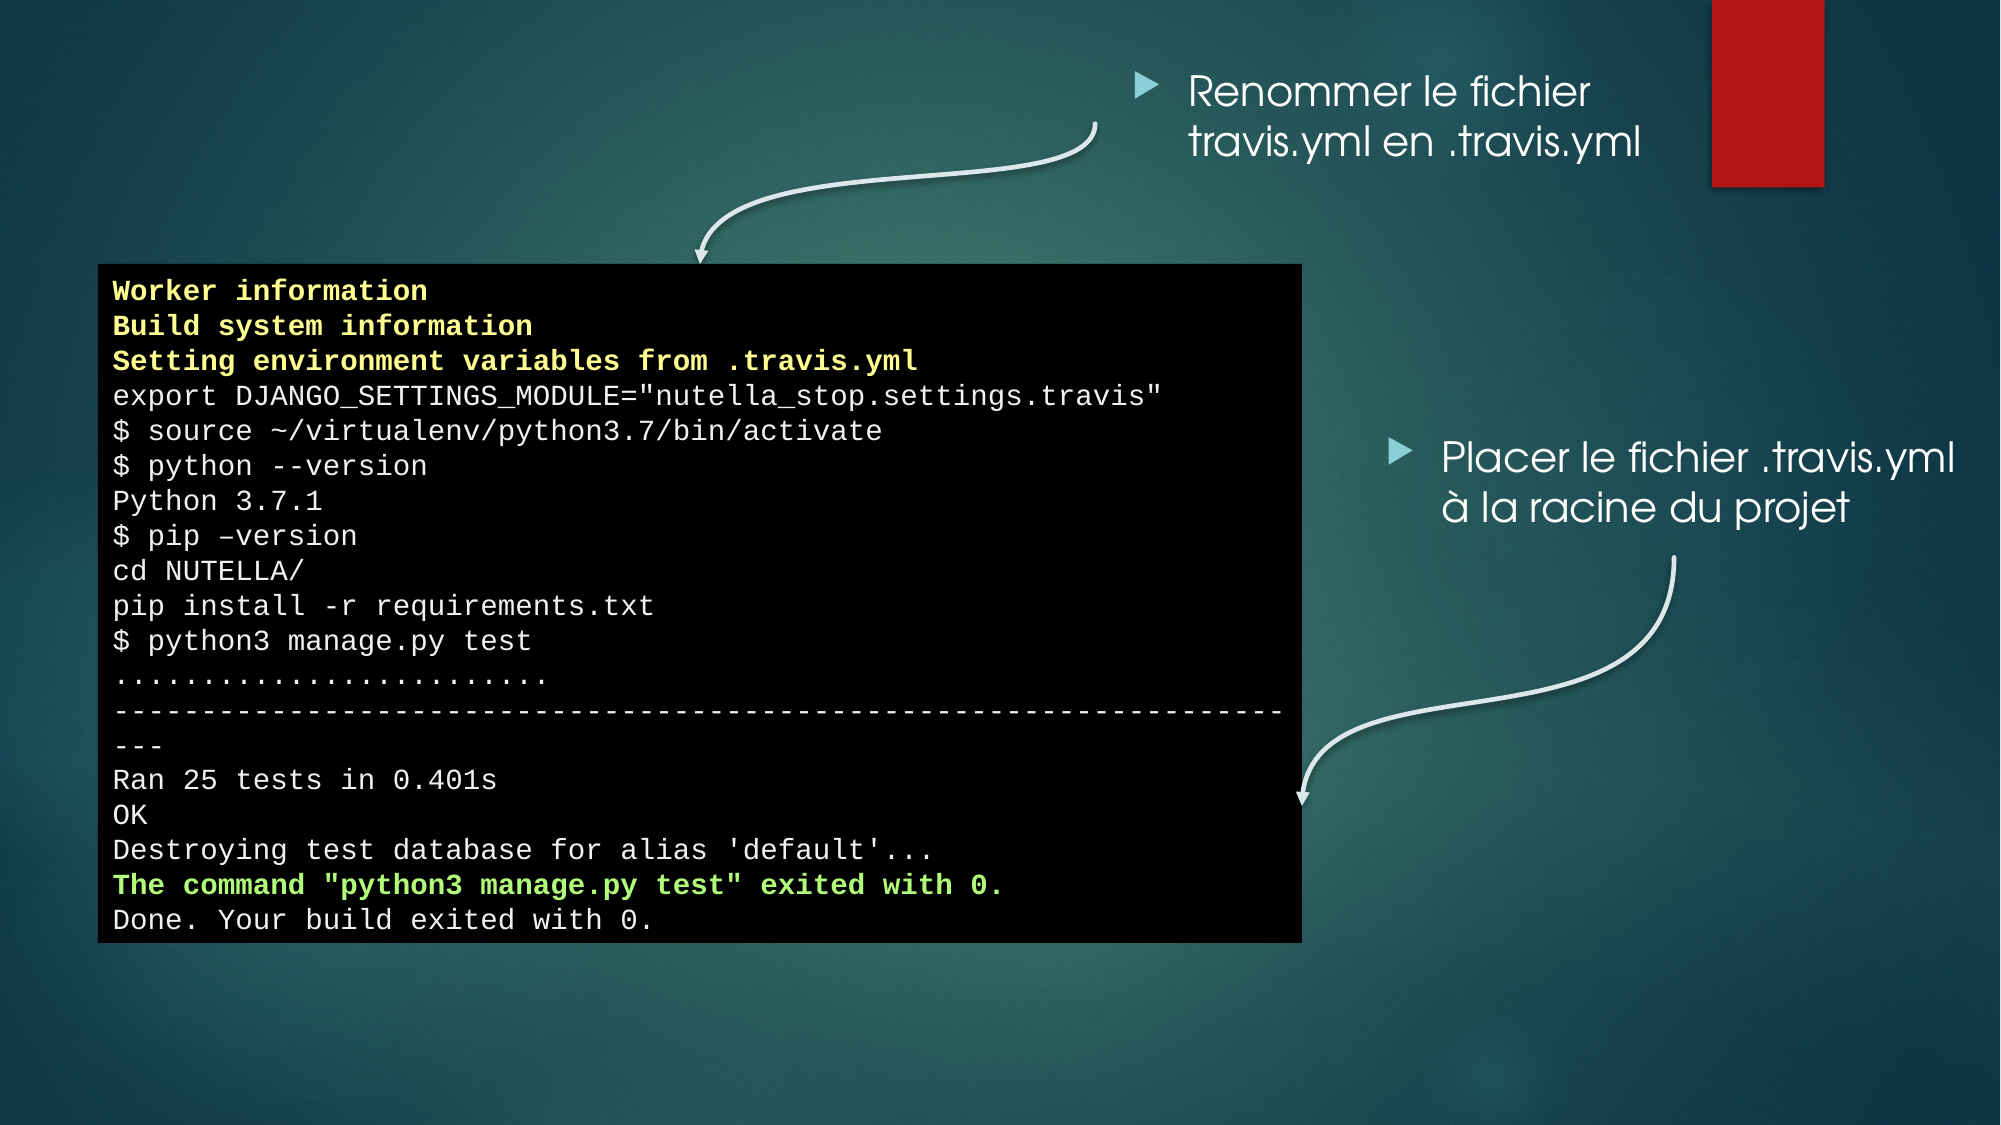

Renommer le fichier travis.yml en .travis.yml
Worker information
Build system information
Setting environment variables from .travis.yml
export DJANGO_SETTINGS_MODULE="nutella_stop.settings.travis"
$ source ~/virtualenv/python3.7/bin/activate
$ python --version
Python 3.7.1
$ pip –version
cd NUTELLA/
pip install -r requirements.txt
$ python3 manage.py test
.........................
----------------------------------------------------------------------
Ran 25 tests in 0.401s
OK
Destroying test database for alias 'default'...
The command "python3 manage.py test" exited with 0.
Done. Your build exited with 0.
Placer le fichier .travis.yml à la racine du projet